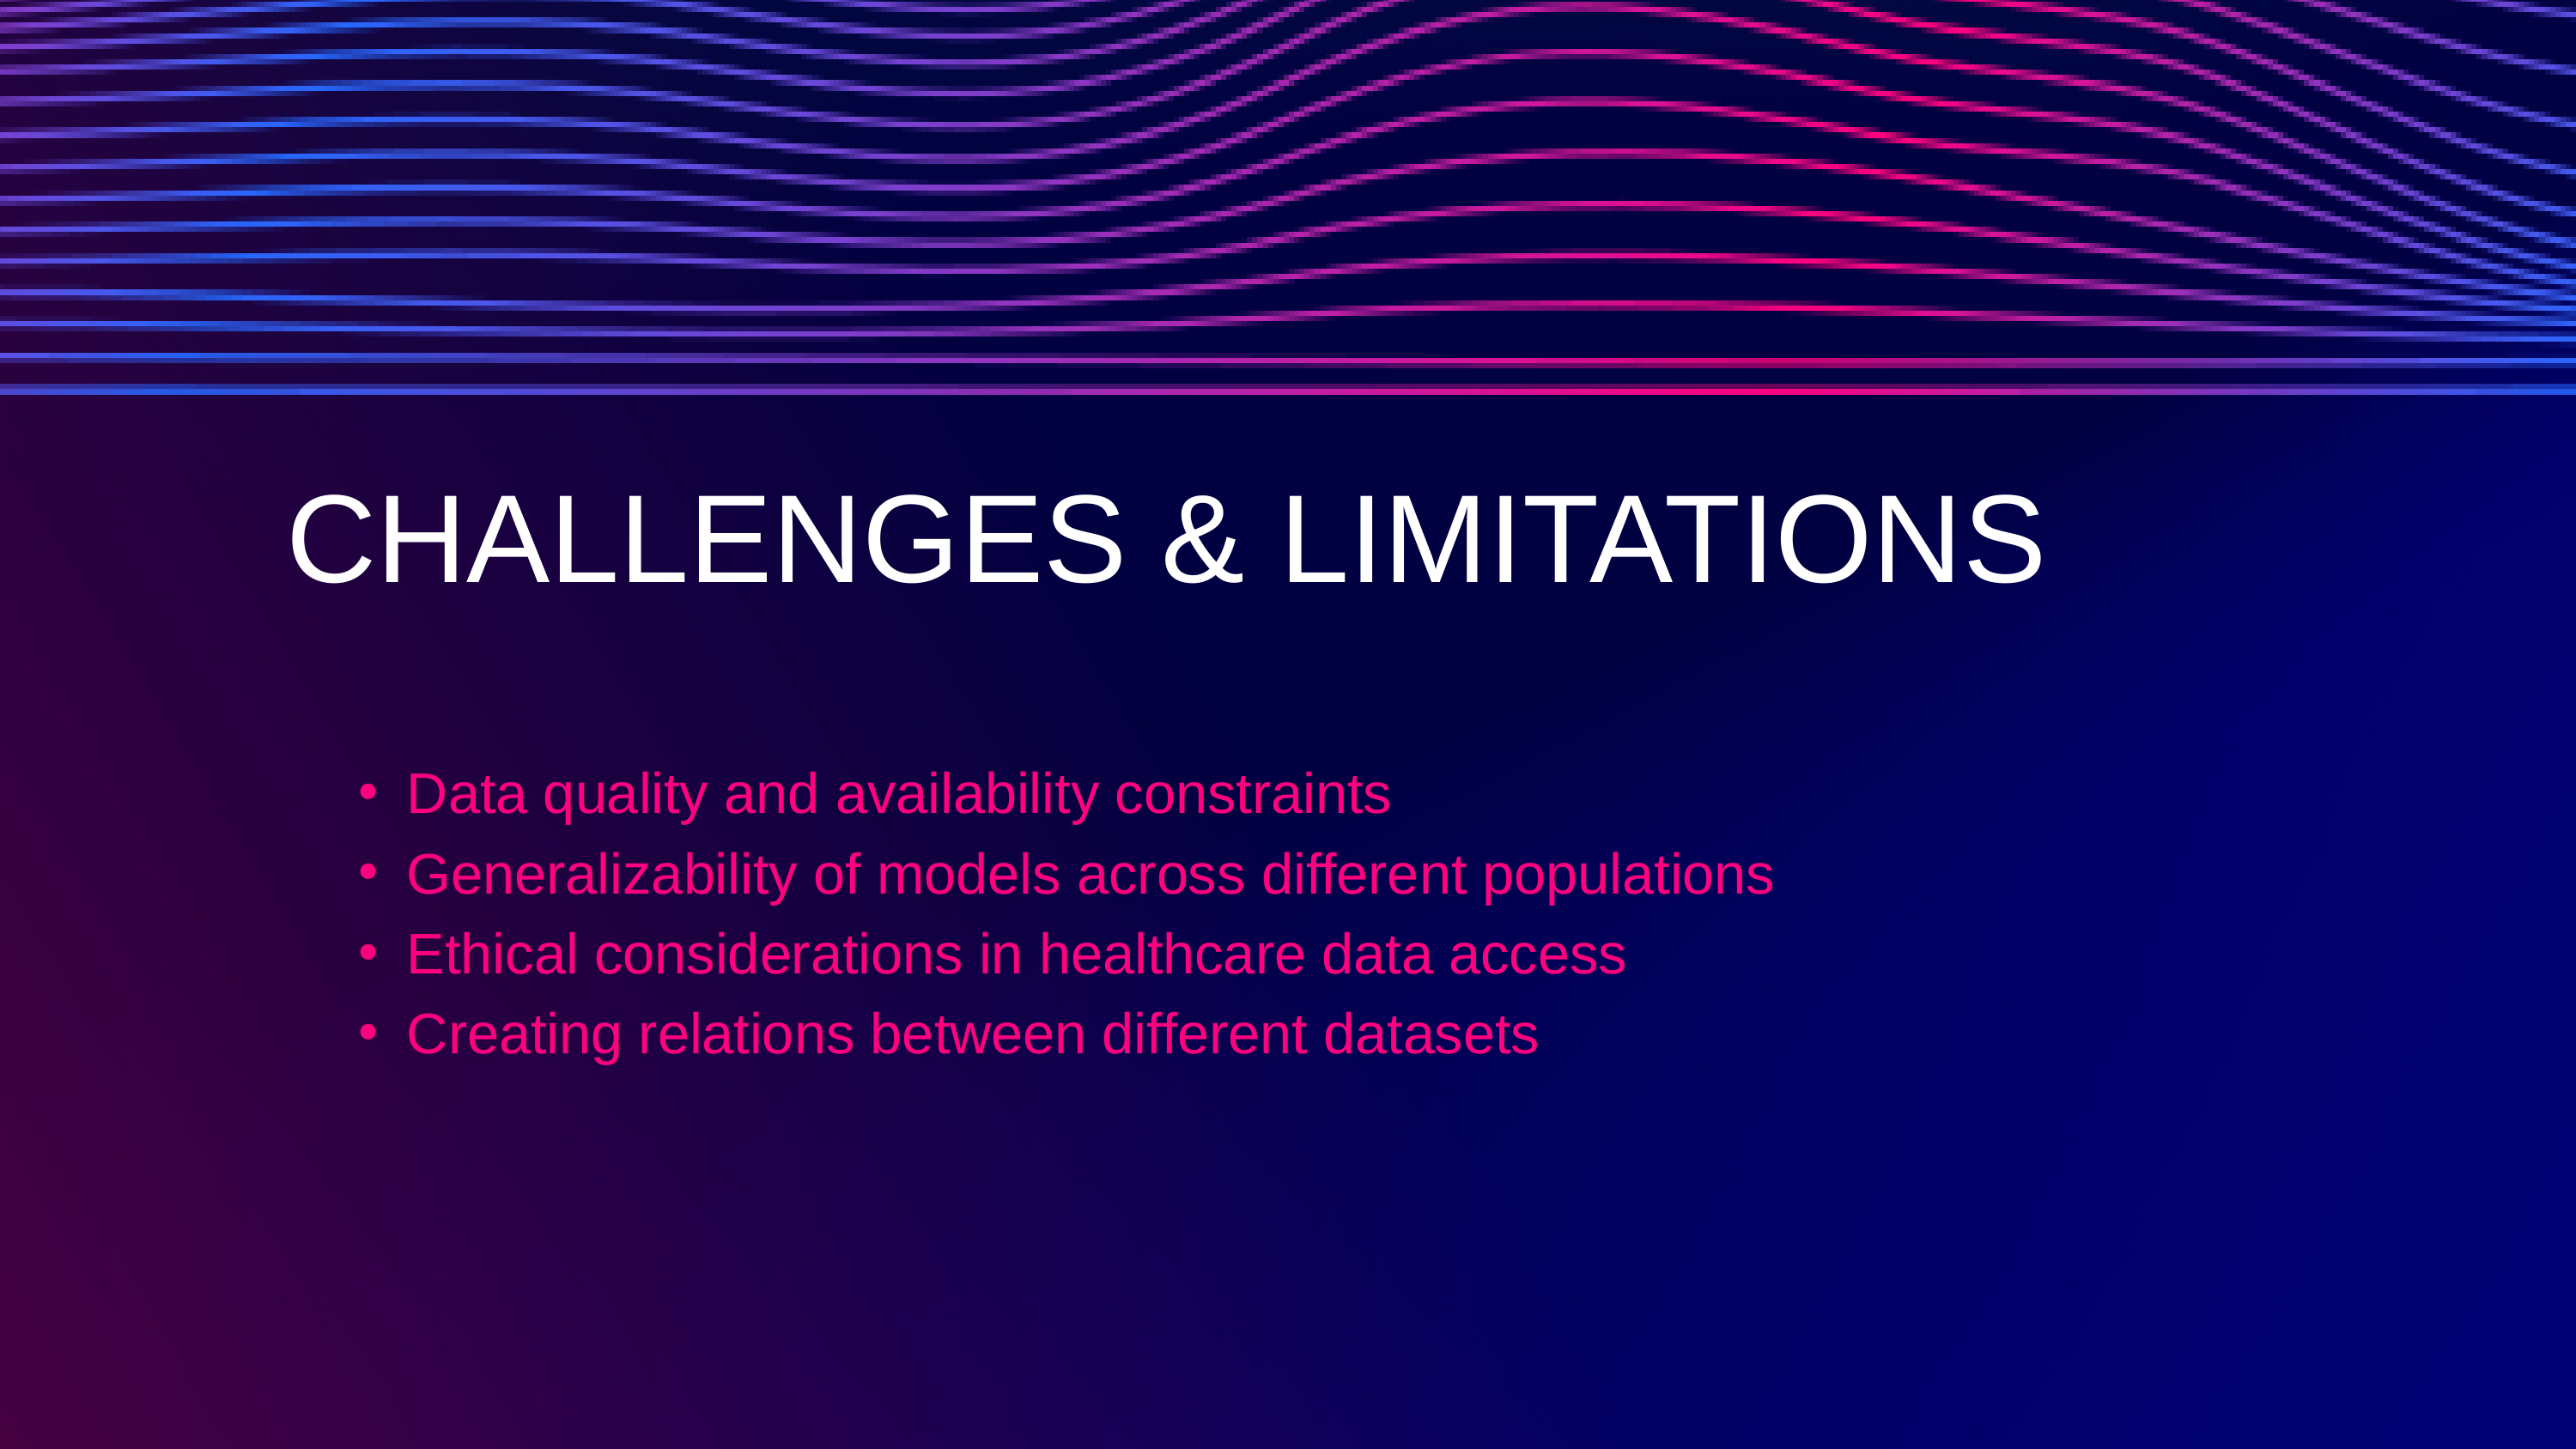

CHALLENGES & LIMITATIONS

Data quality and availability constraints
Generalizability of models across different populations
Ethical considerations in healthcare data access
Creating relations between different datasets